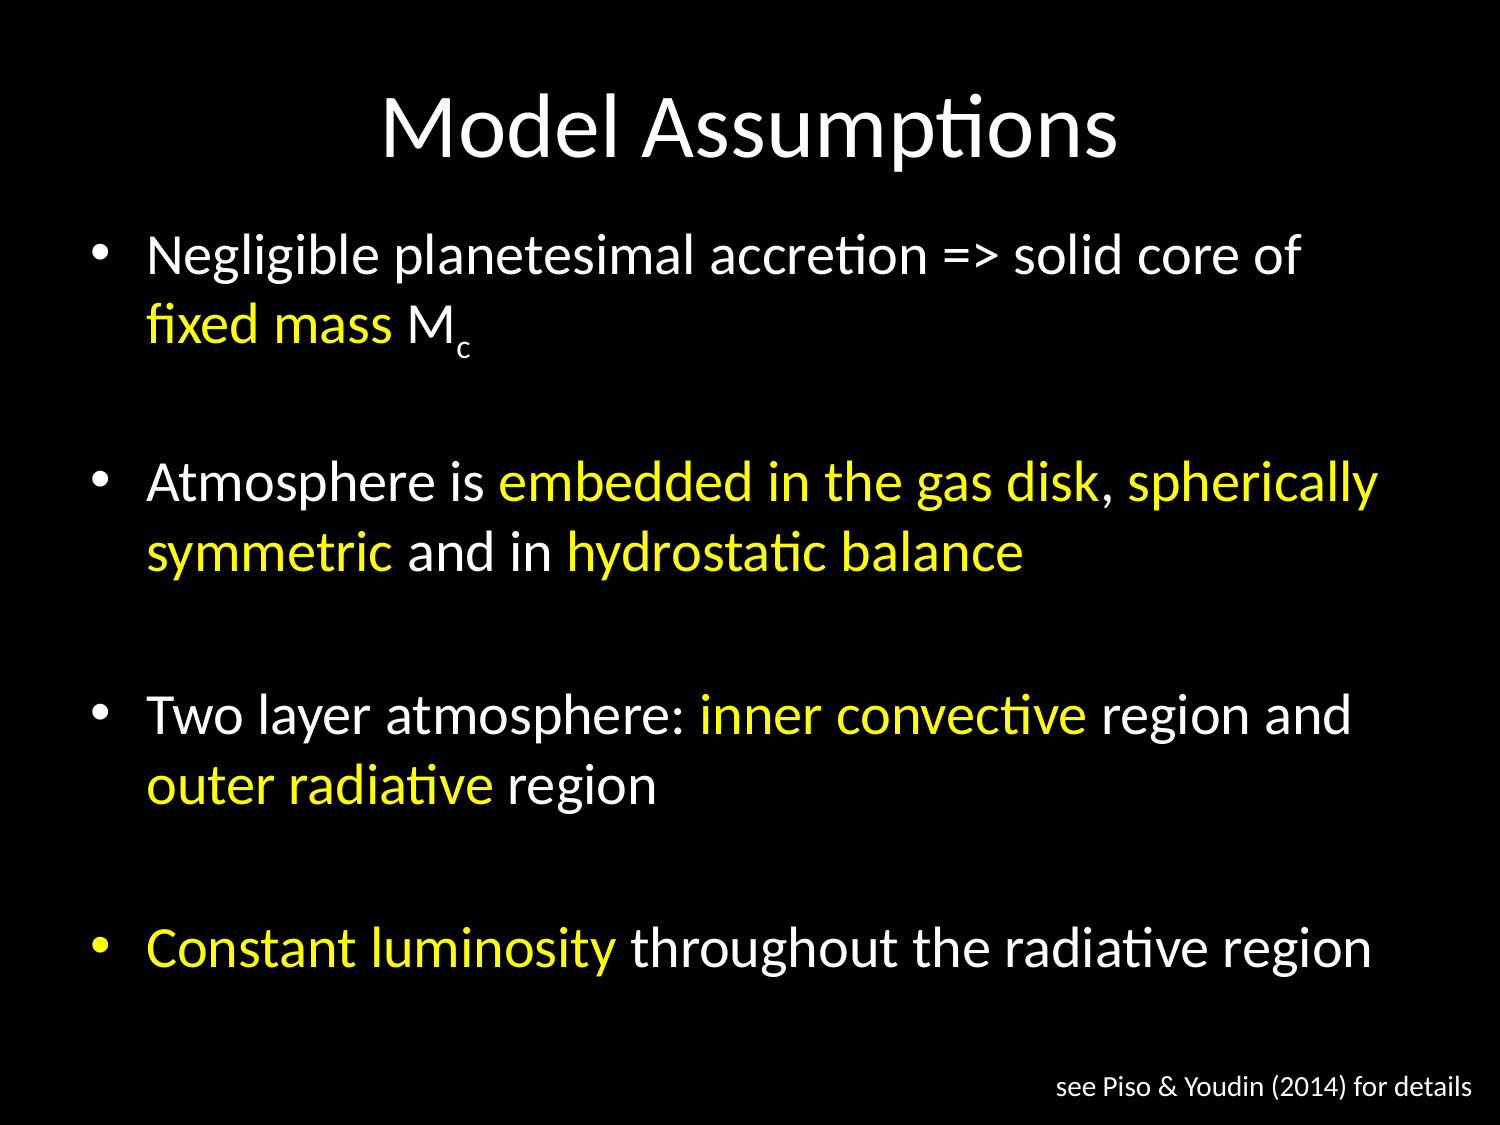

# Model Assumptions
Negligible planetesimal accretion => solid core of fixed mass Mc

Atmosphere is embedded in the gas disk, spherically symmetric and in hydrostatic balance

Two layer atmosphere: inner convective region and outer radiative region

Constant luminosity throughout the radiative region

see Piso & Youdin (2014) for details